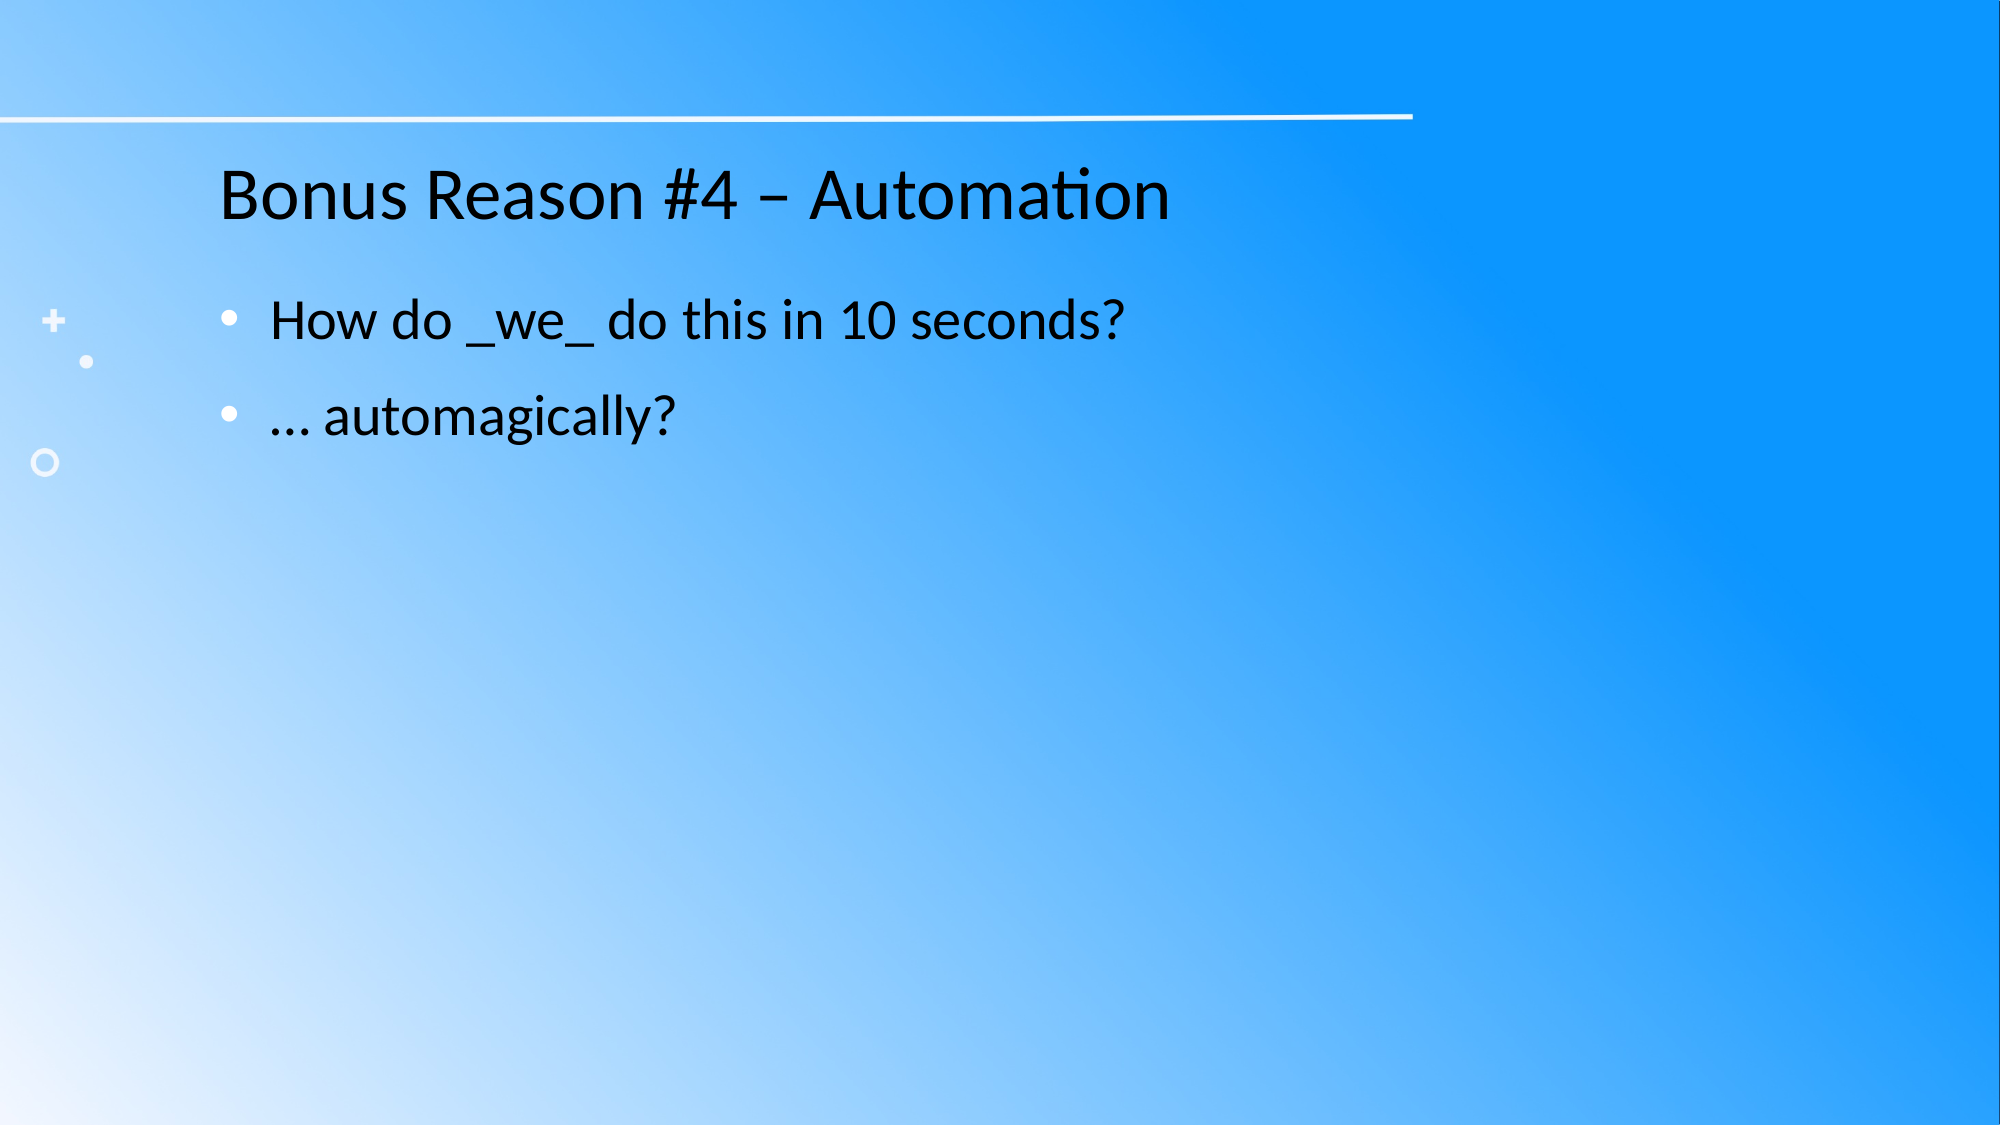

# Bonus Reason #4 – Automation
How do _we_ do this in 10 seconds?
… automagically?